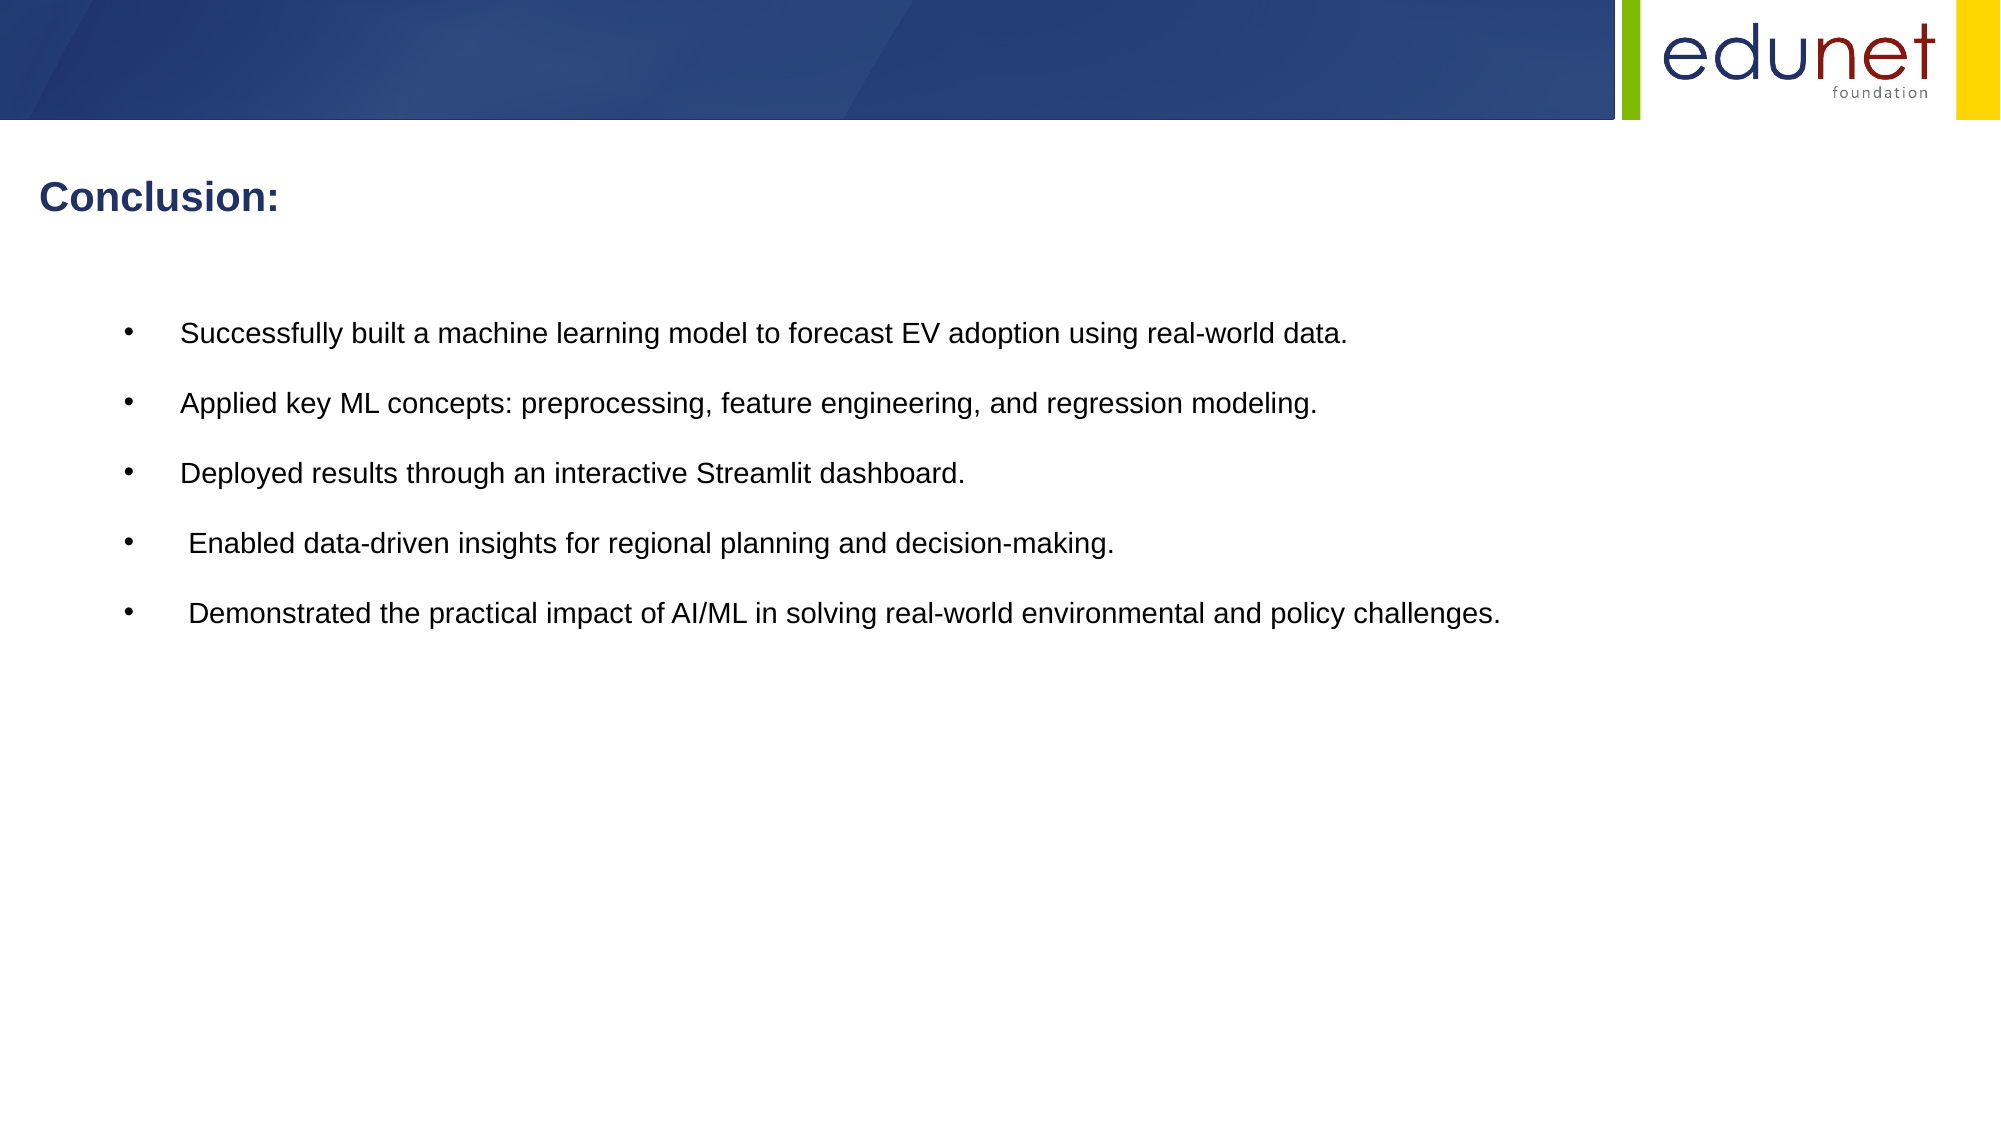

Conclusion:
Successfully built a machine learning model to forecast EV adoption using real-world data.  ​

Applied key ML concepts: preprocessing, feature engineering, and regression modeling.  ​

Deployed results through an interactive Streamlit dashboard. ​

 Enabled data-driven insights for regional planning and decision-making.​

 Demonstrated the practical impact of AI/ML in solving real-world environmental and policy challenges.​